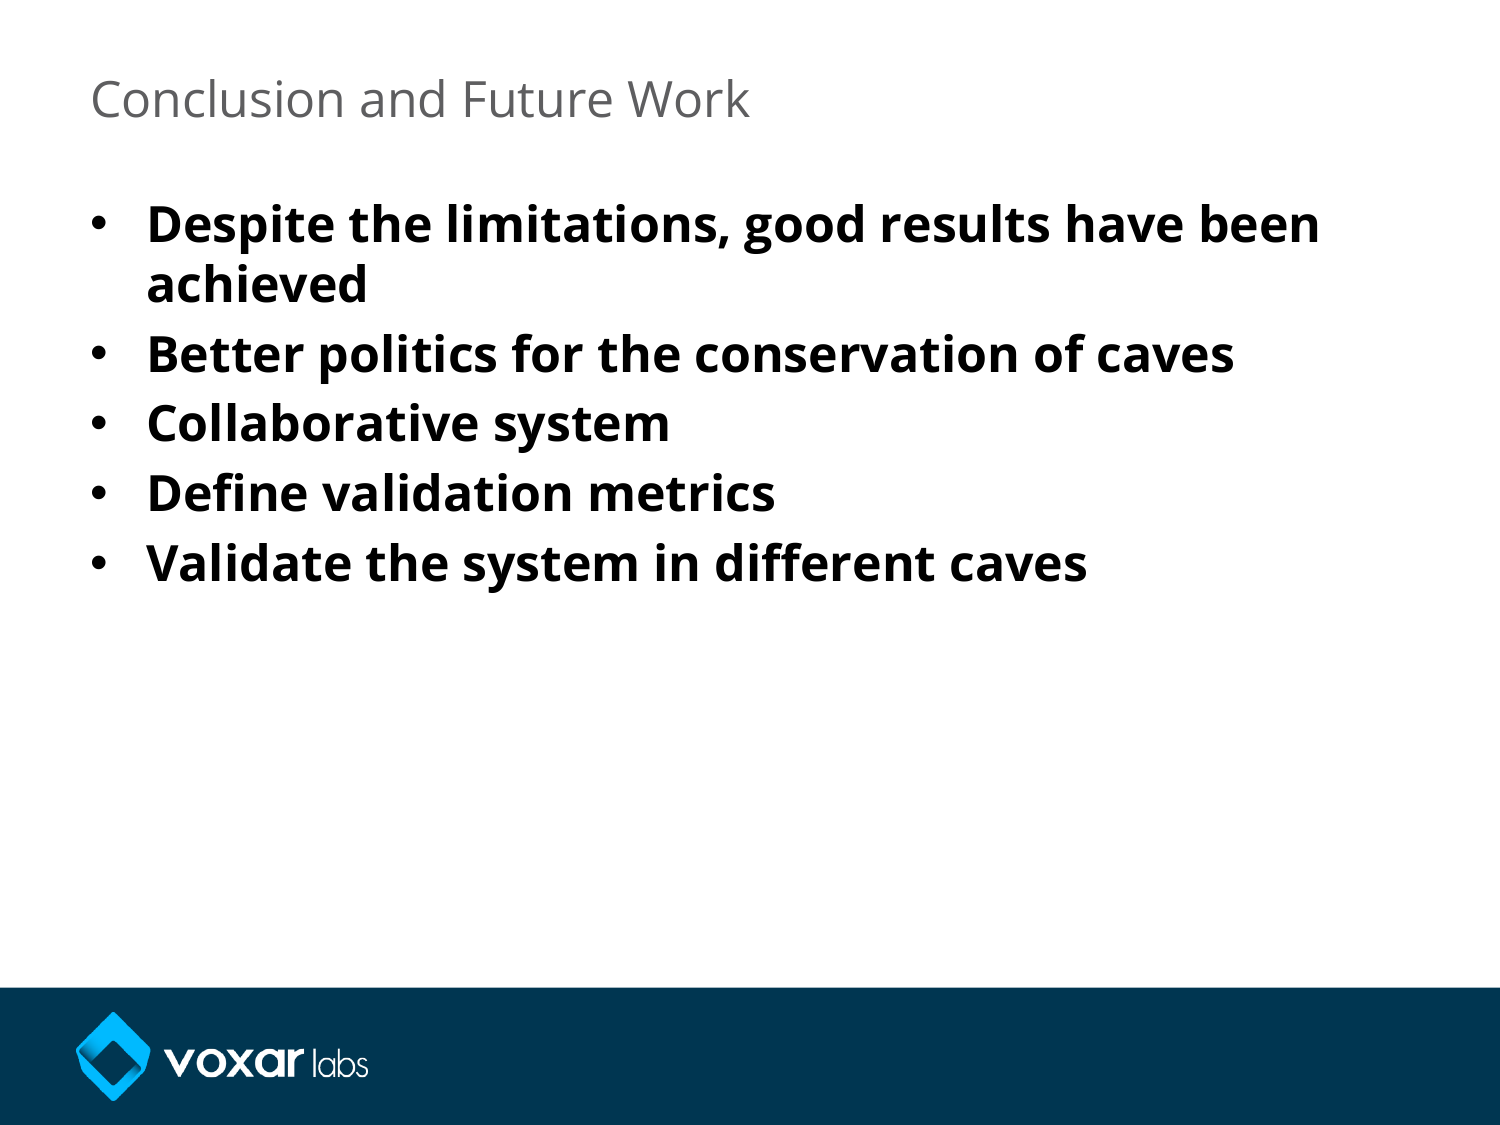

# Conclusion and Future Work
Despite the limitations, good results have been achieved
Better politics for the conservation of caves
Collaborative system
Define validation metrics
Validate the system in different caves